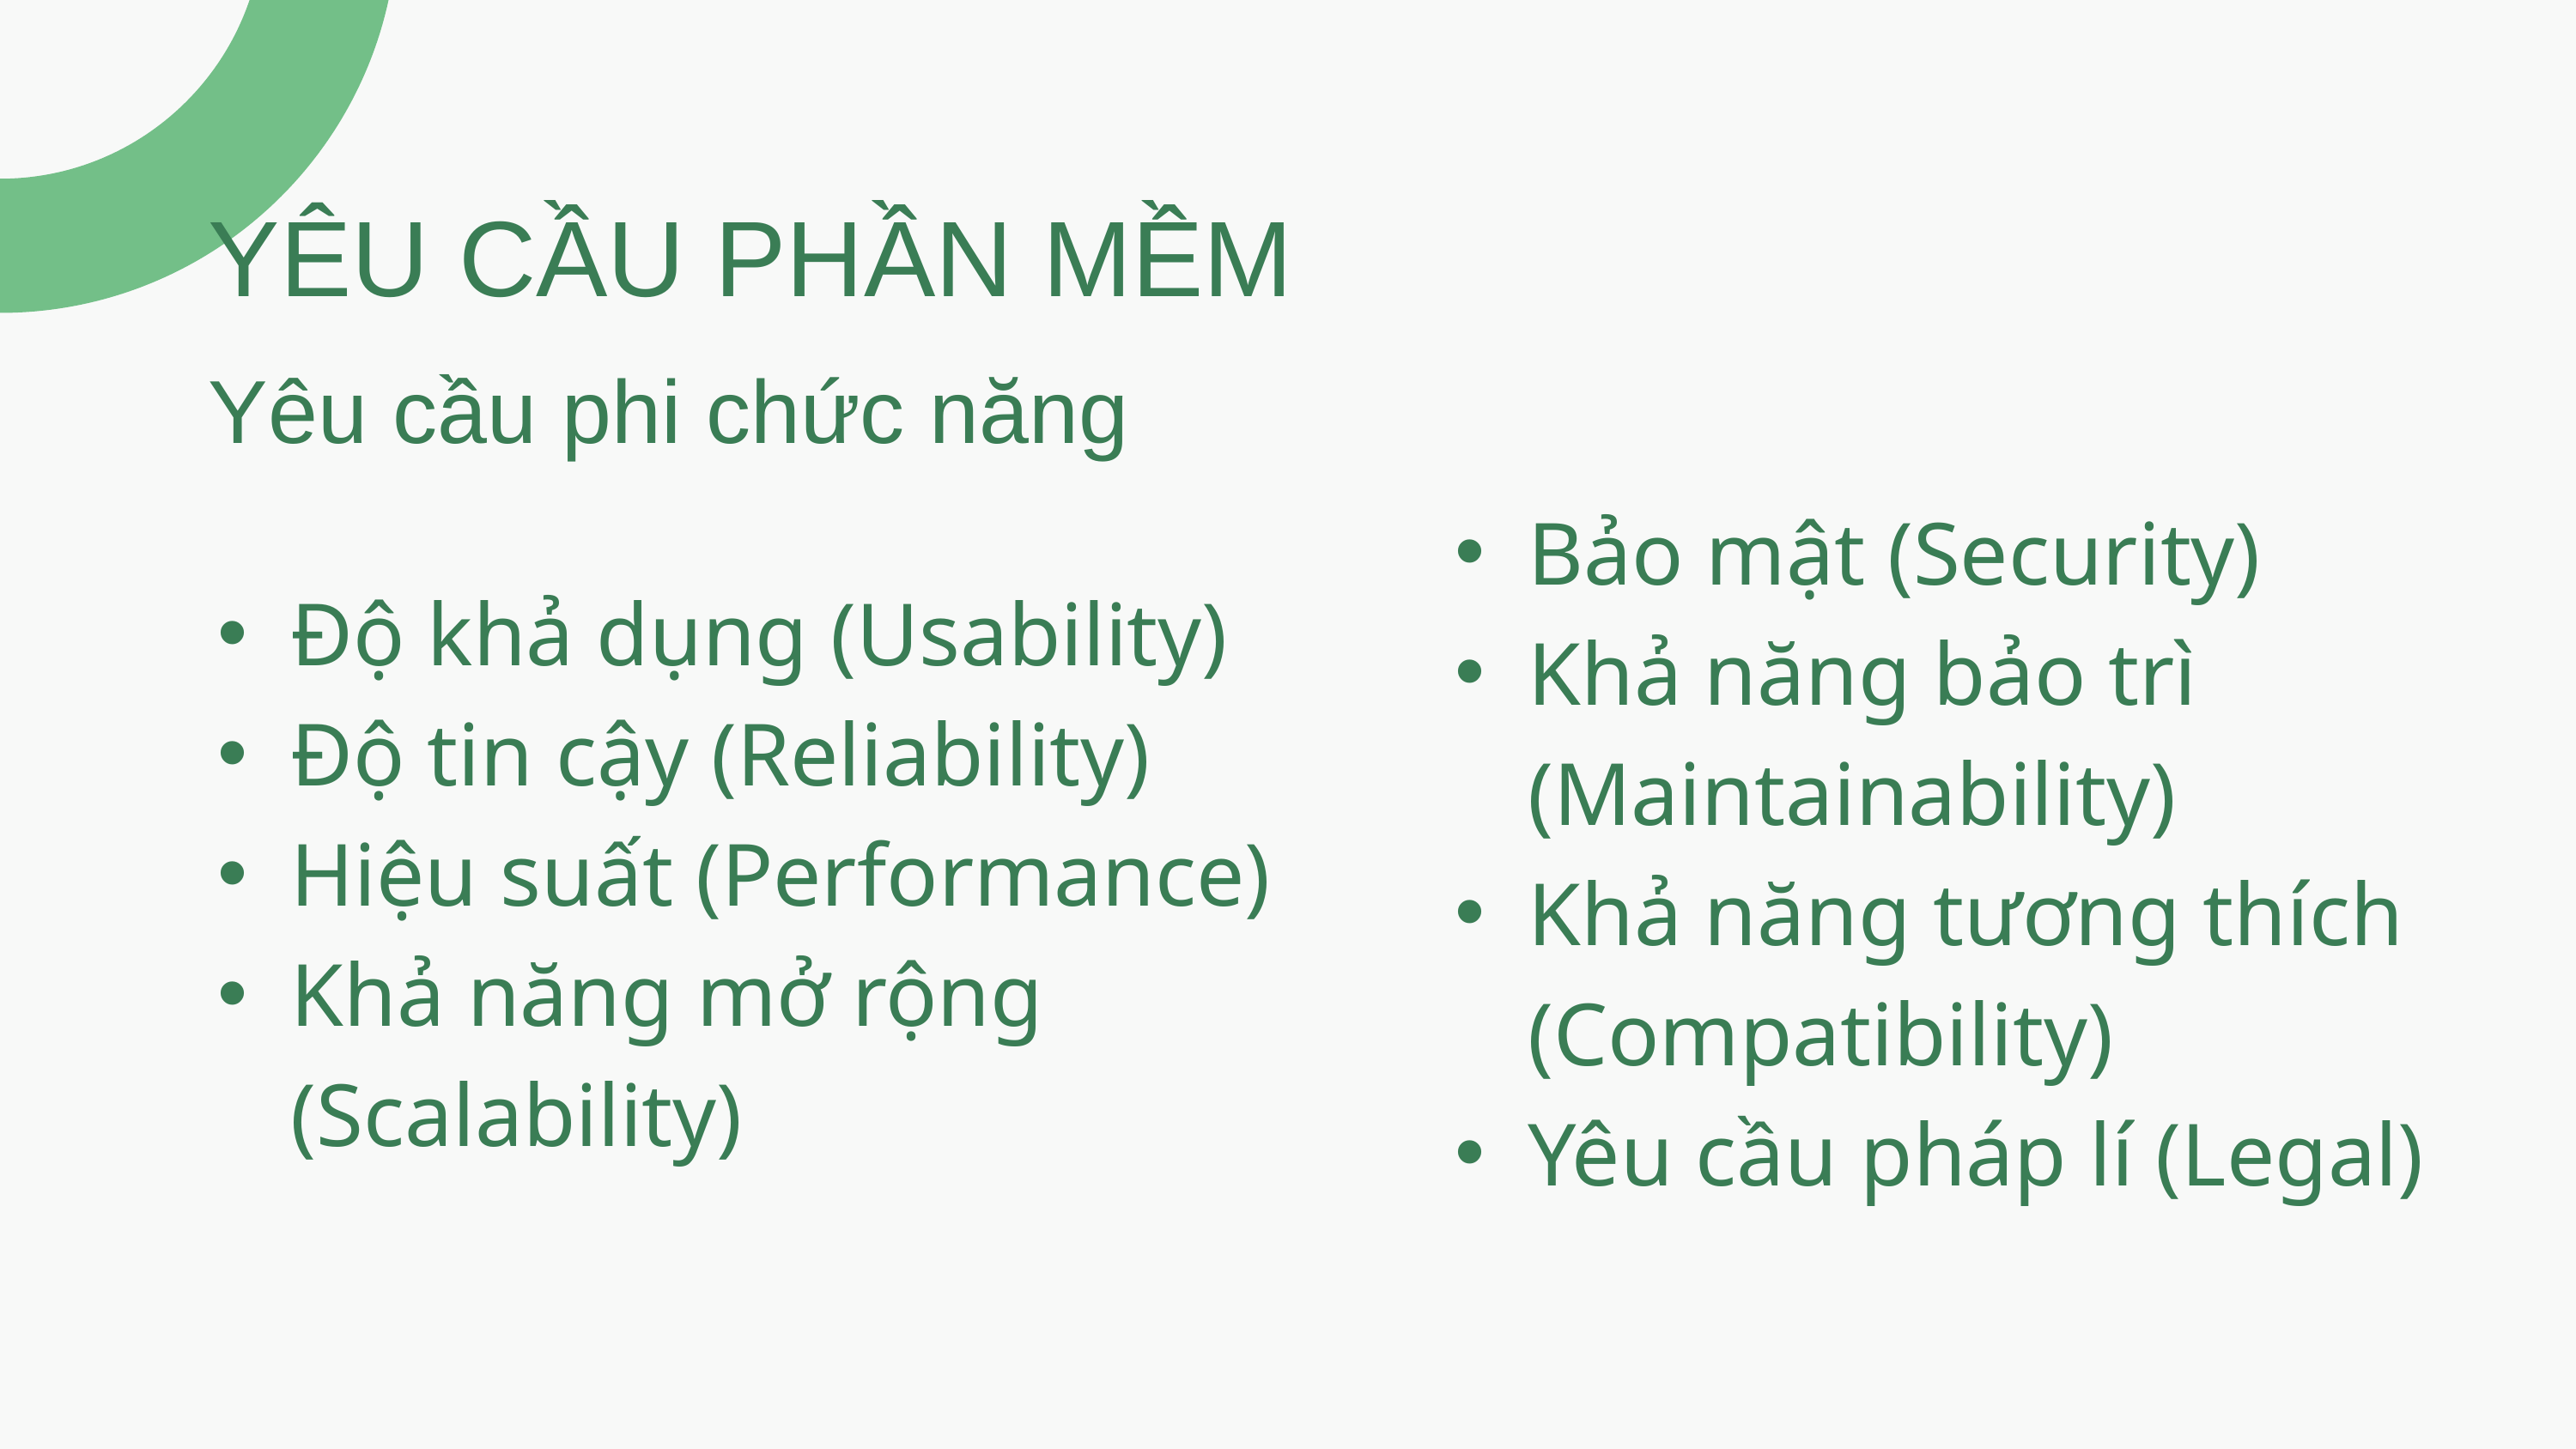

YÊU CẦU PHẦN MỀM
Yêu cầu phi chức năng

Độ khả dụng (Usability)
Độ tin cậy (Reliability)
Hiệu suất (Performance)
Khả năng mở rộng (Scalability)

Bảo mật (Security)
Khả năng bảo trì (Maintainability)
Khả năng tương thích (Compatibility)
Yêu cầu pháp lí (Legal)